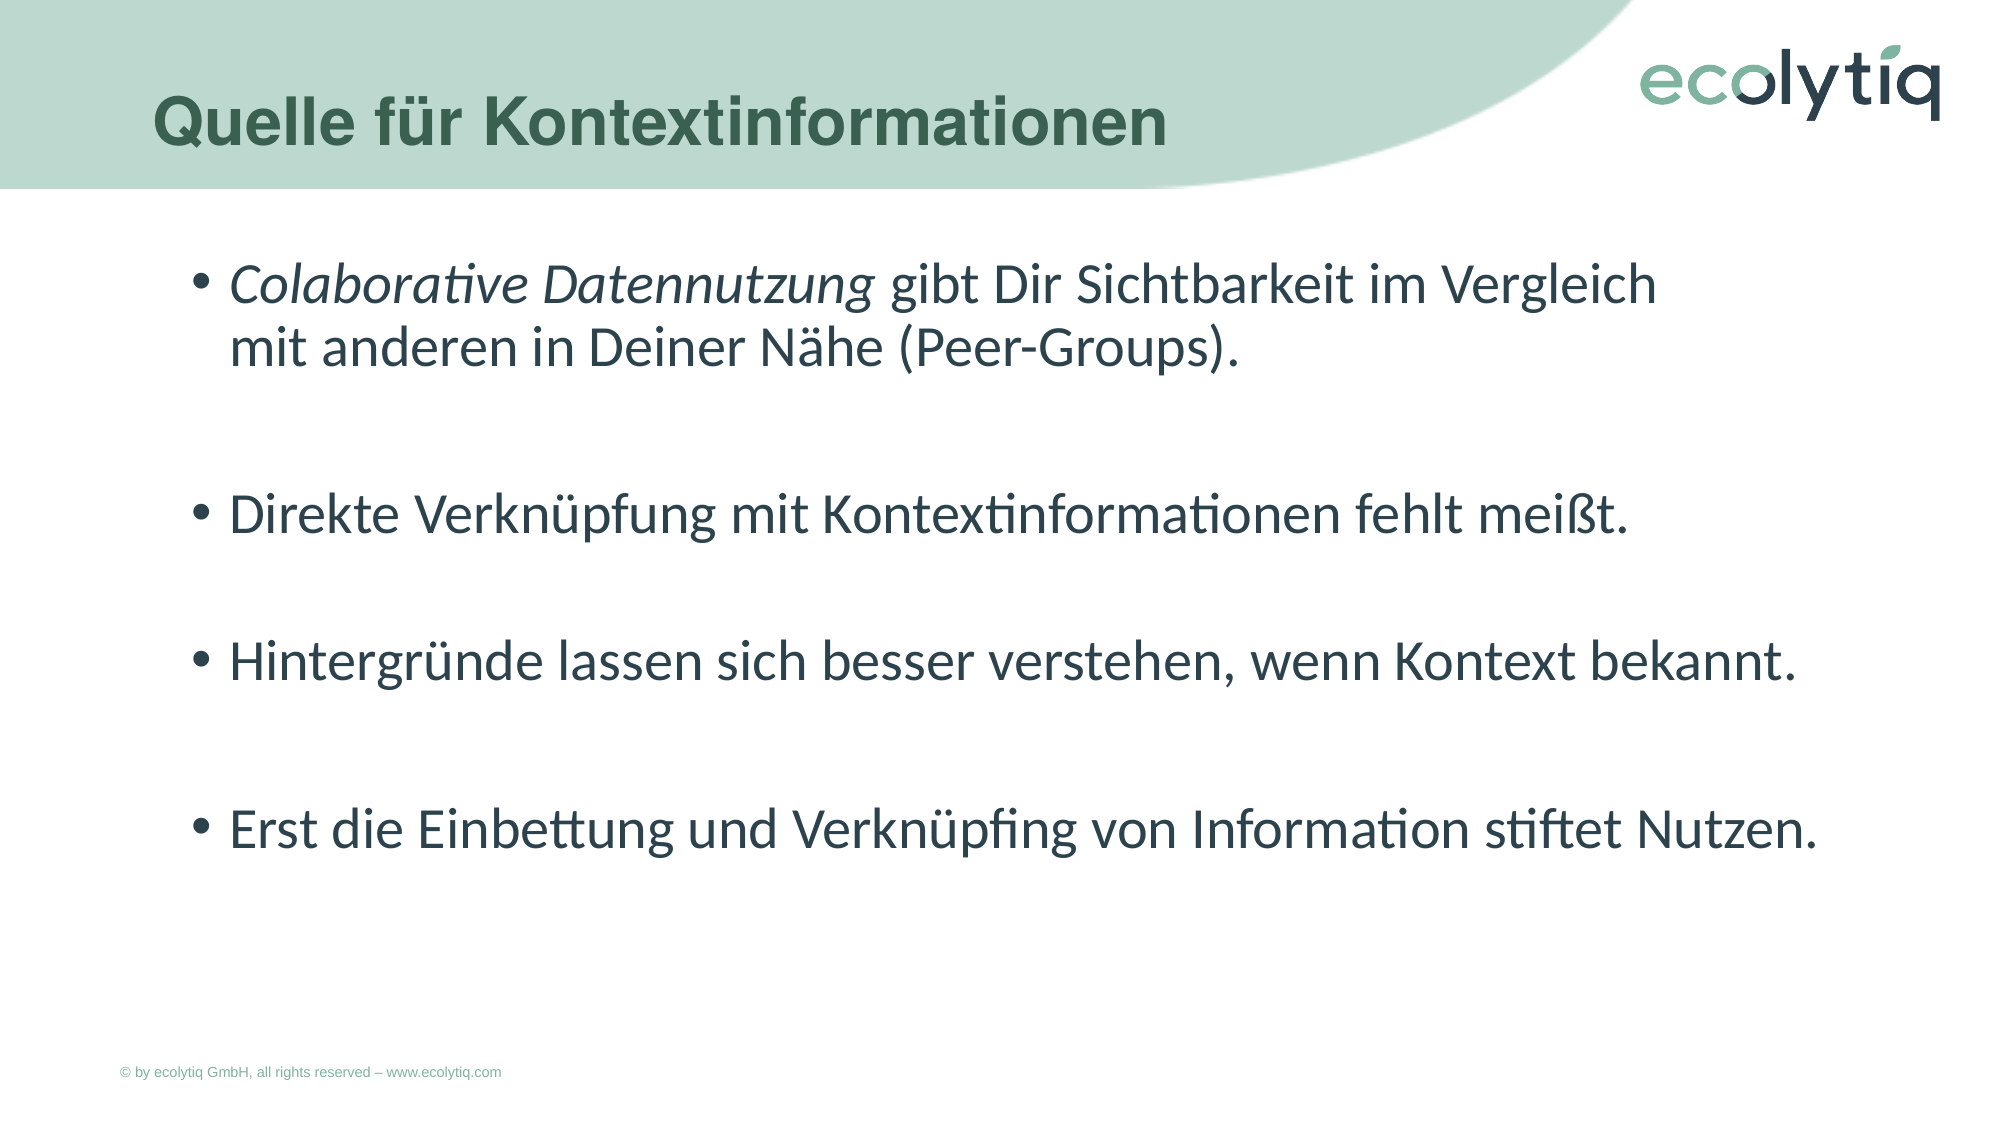

# Quelle für Kontextinformationen
Colaborative Datennutzung gibt Dir Sichtbarkeit im Vergleich
mit anderen in Deiner Nähe (Peer-Groups).

Direkte Verknüpfung mit Kontextinformationen fehlt meißt.
Hintergründe lassen sich besser verstehen, wenn Kontext bekannt.

Erst die Einbettung und Verknüpfing von Information stiftet Nutzen.